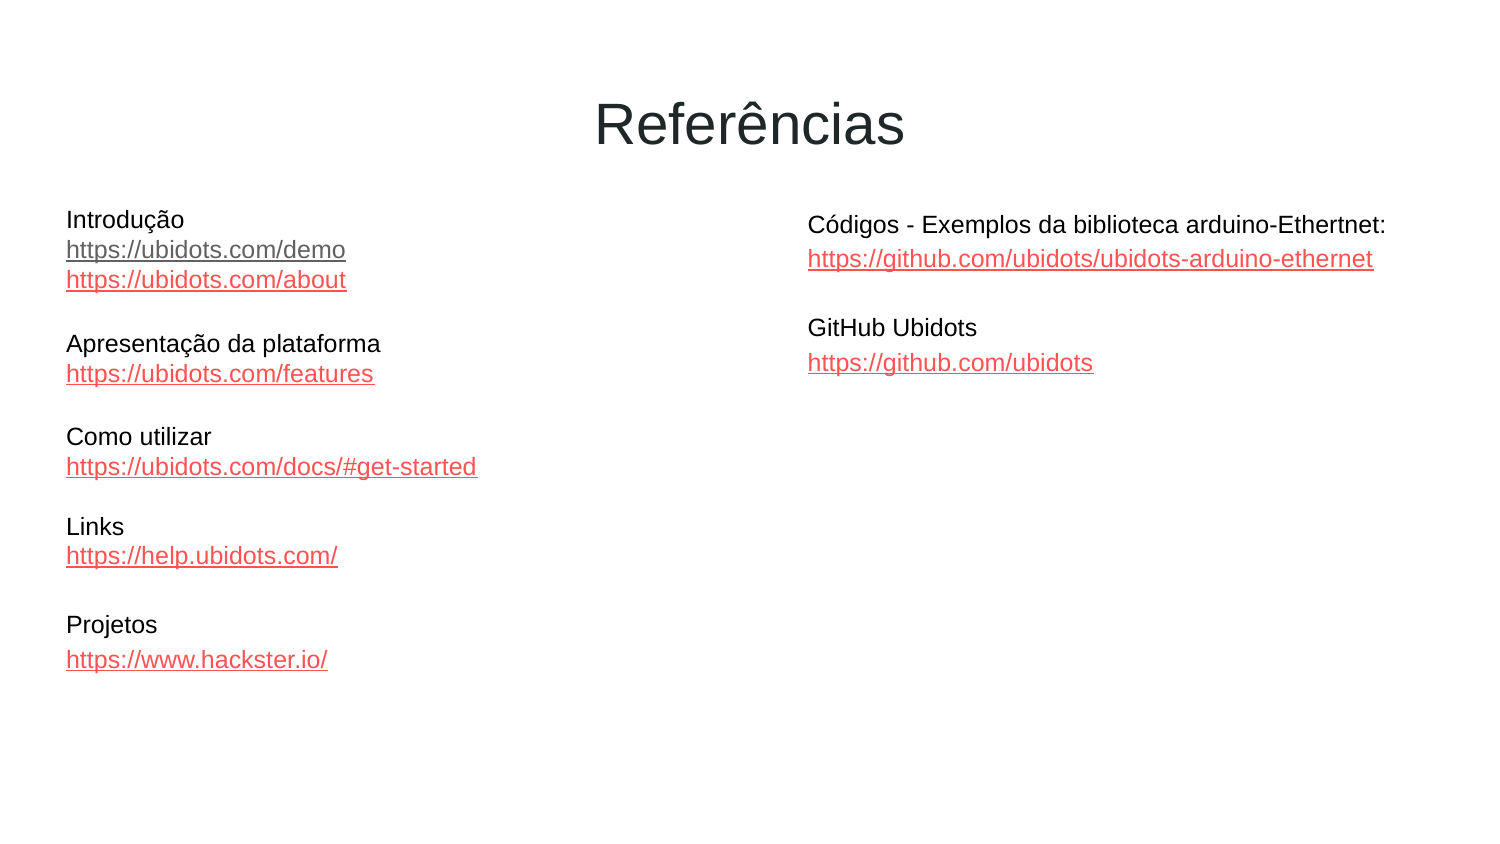

# Referências
Introdução
https://ubidots.com/demo
https://ubidots.com/about
Apresentação da plataforma
https://ubidots.com/features
Como utilizar
https://ubidots.com/docs/#get-started

Links
https://help.ubidots.com/

Projetos
https://www.hackster.io/

Códigos - Exemplos da biblioteca arduino-Ethertnet:
https://github.com/ubidots/ubidots-arduino-ethernet

GitHub Ubidots
https://github.com/ubidots